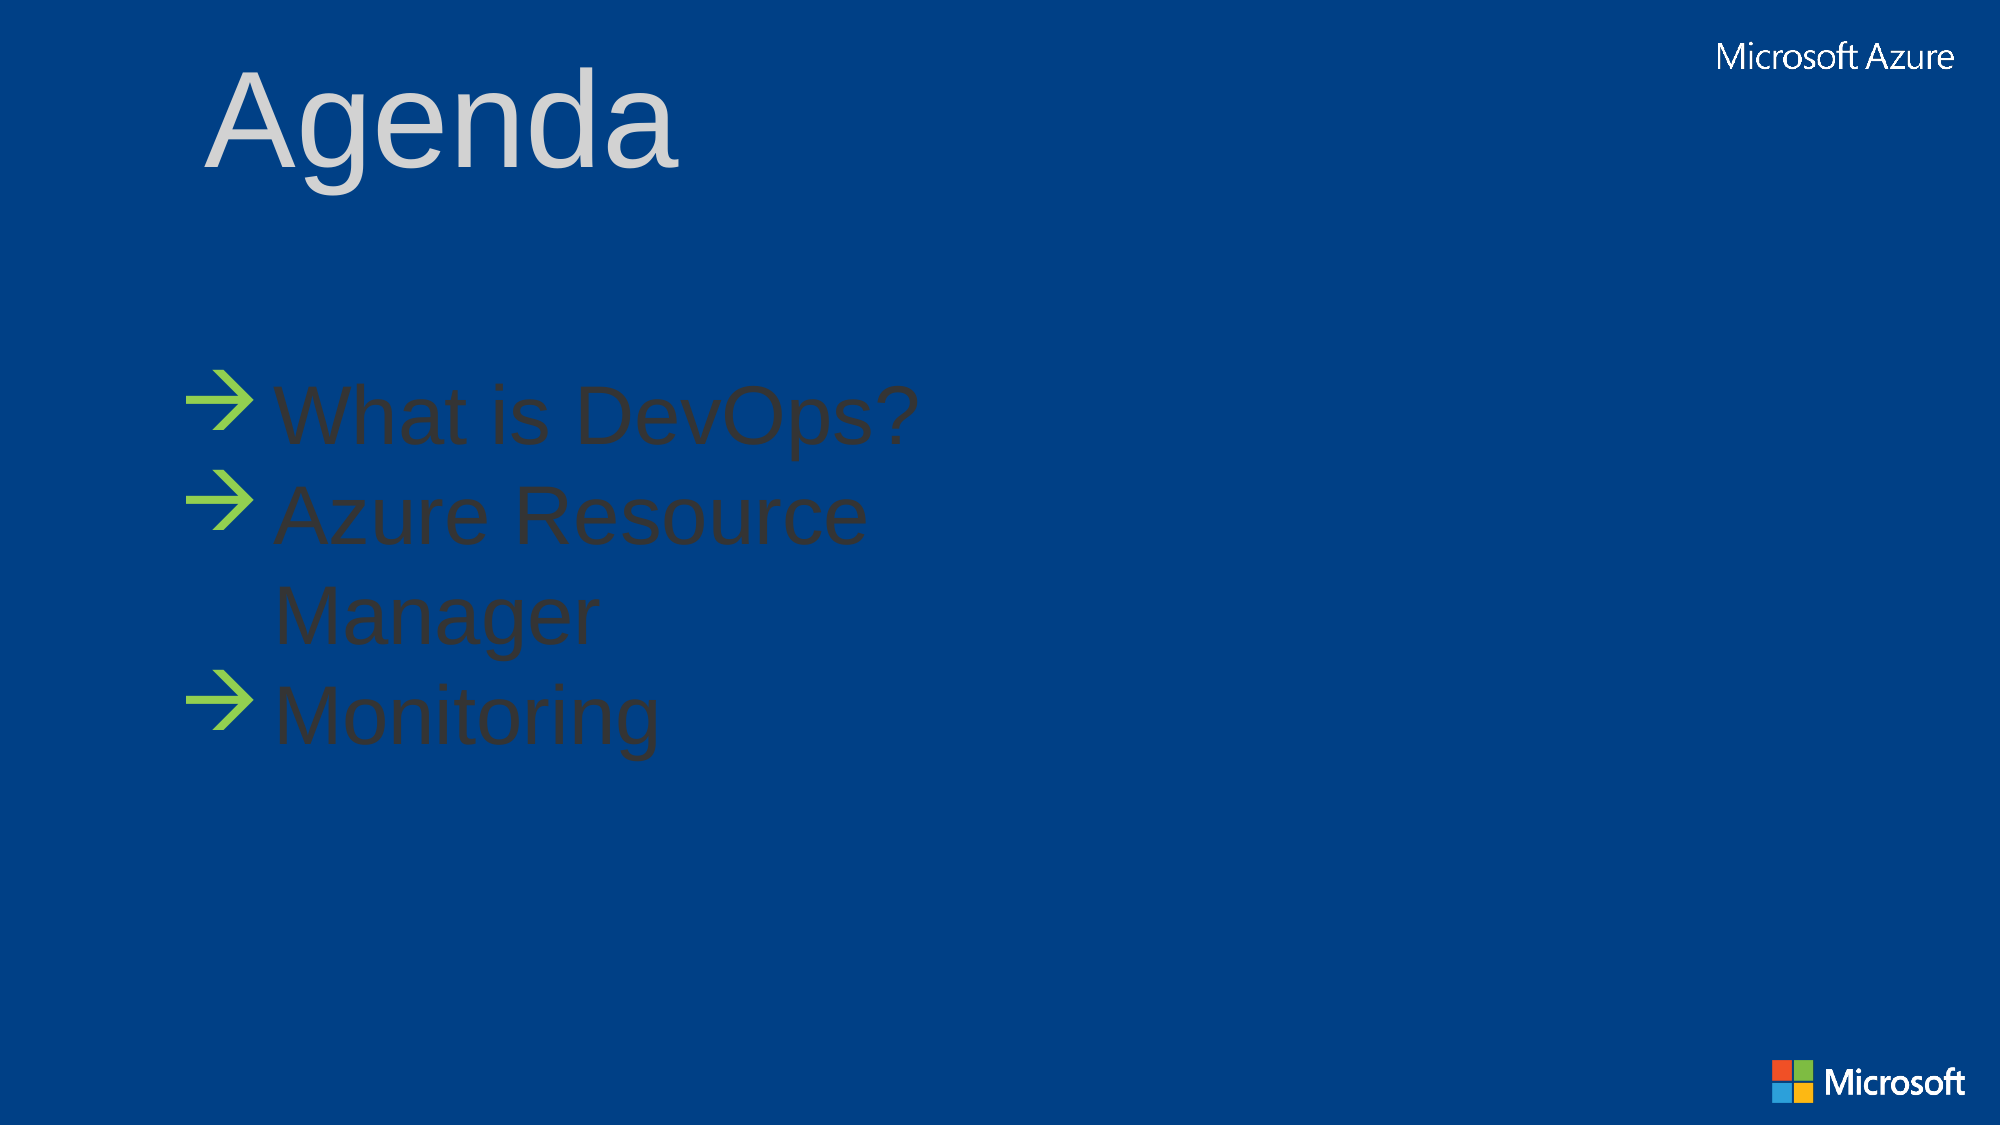

Agenda
What is DevOps?
Azure Resource Manager
Monitoring